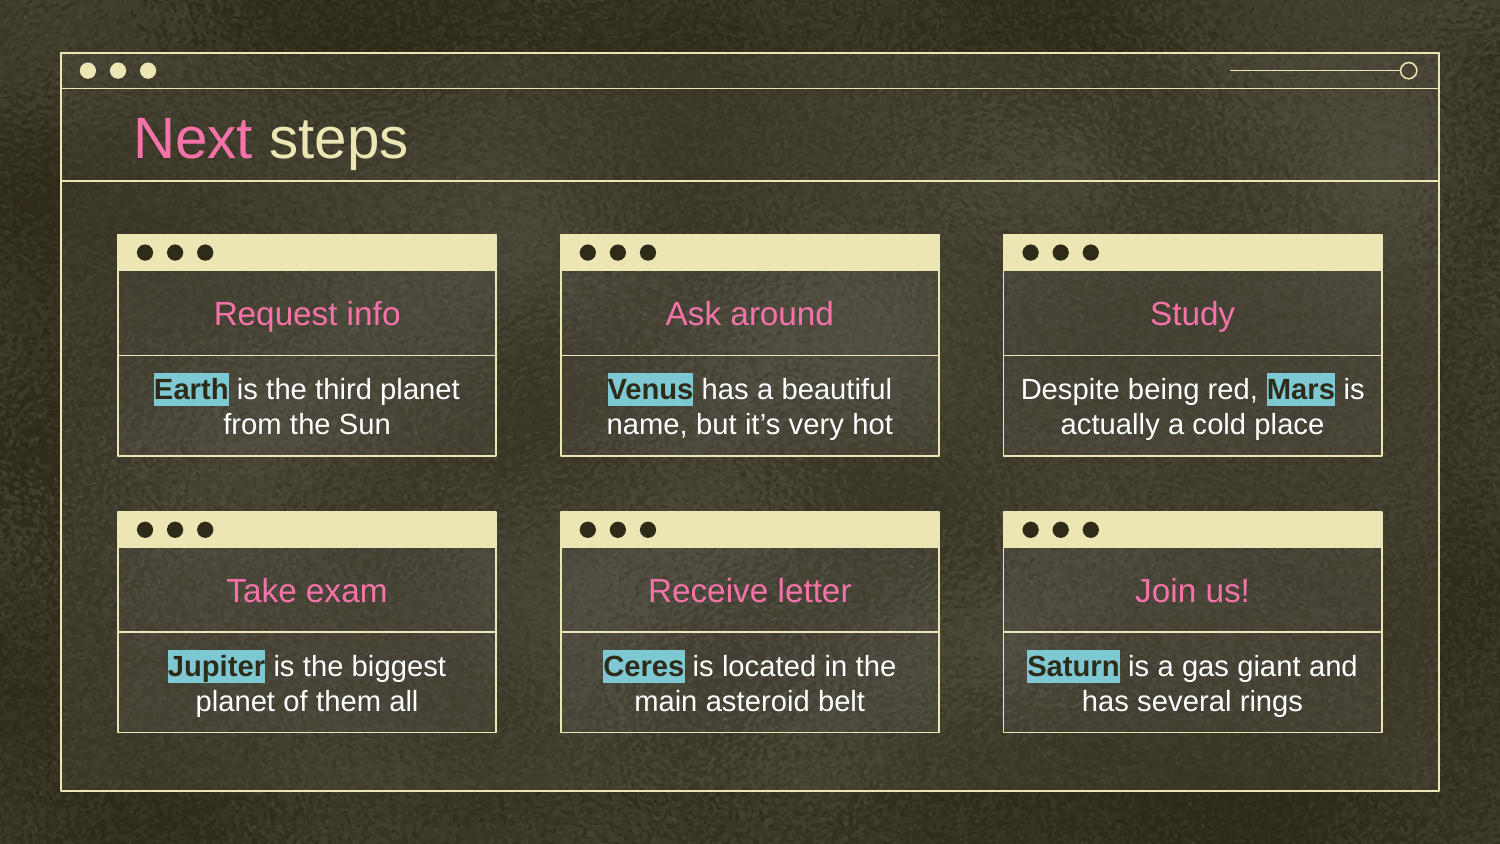

# Next steps

Request info
Ask around
Study

Earth is the third planet from the Sun
Venus has a beautiful name, but it’s very hot
Despite being red, Mars is actually a cold place

Take exam
Receive letter
Join us!

Jupiter is the biggest planet of them all
Ceres is located in the main asteroid belt
Saturn is a gas giant and has several rings